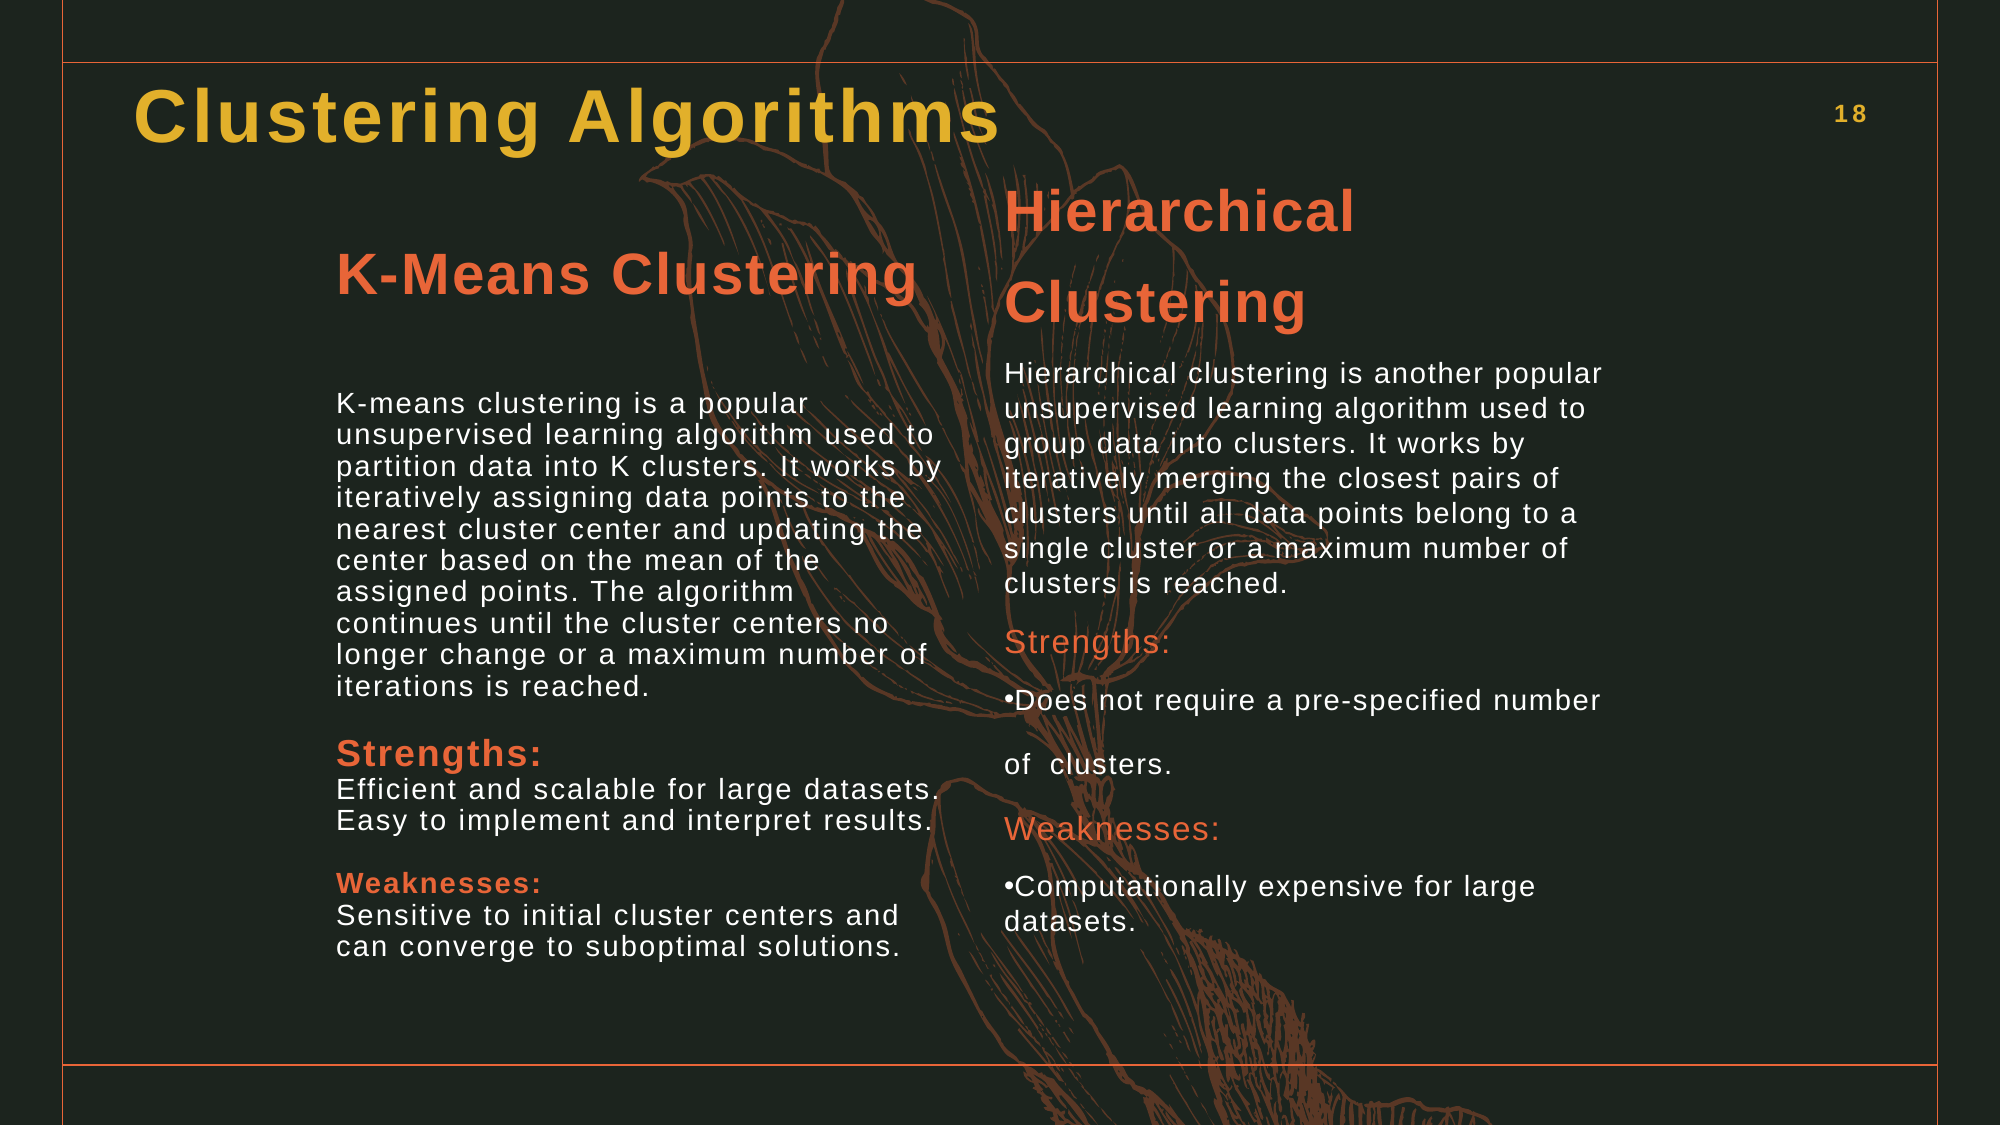

Clustering Algorithms
18
Hierarchical
Clustering
Hierarchical clustering is another popular unsupervised learning algorithm used to group data into clusters. It works by iteratively merging the closest pairs of clusters until all data points belong to a single cluster or a maximum number of clusters is reached.
Strengths:
Does not require a pre-specified number of clusters.
Weaknesses:
Computationally expensive for large datasets.

# K-Means Clustering K-means clustering is a popular unsupervised learning algorithm used to partition data into K clusters. It works by iteratively assigning data points to the nearest cluster center and updating the center based on the mean of the assigned points. The algorithm continues until the cluster centers no longer change or a maximum number of iterations is reached. Strengths: Efficient and scalable for large datasets. Easy to implement and interpret results. Weaknesses: Sensitive to initial cluster centers and can converge to suboptimal solutions.